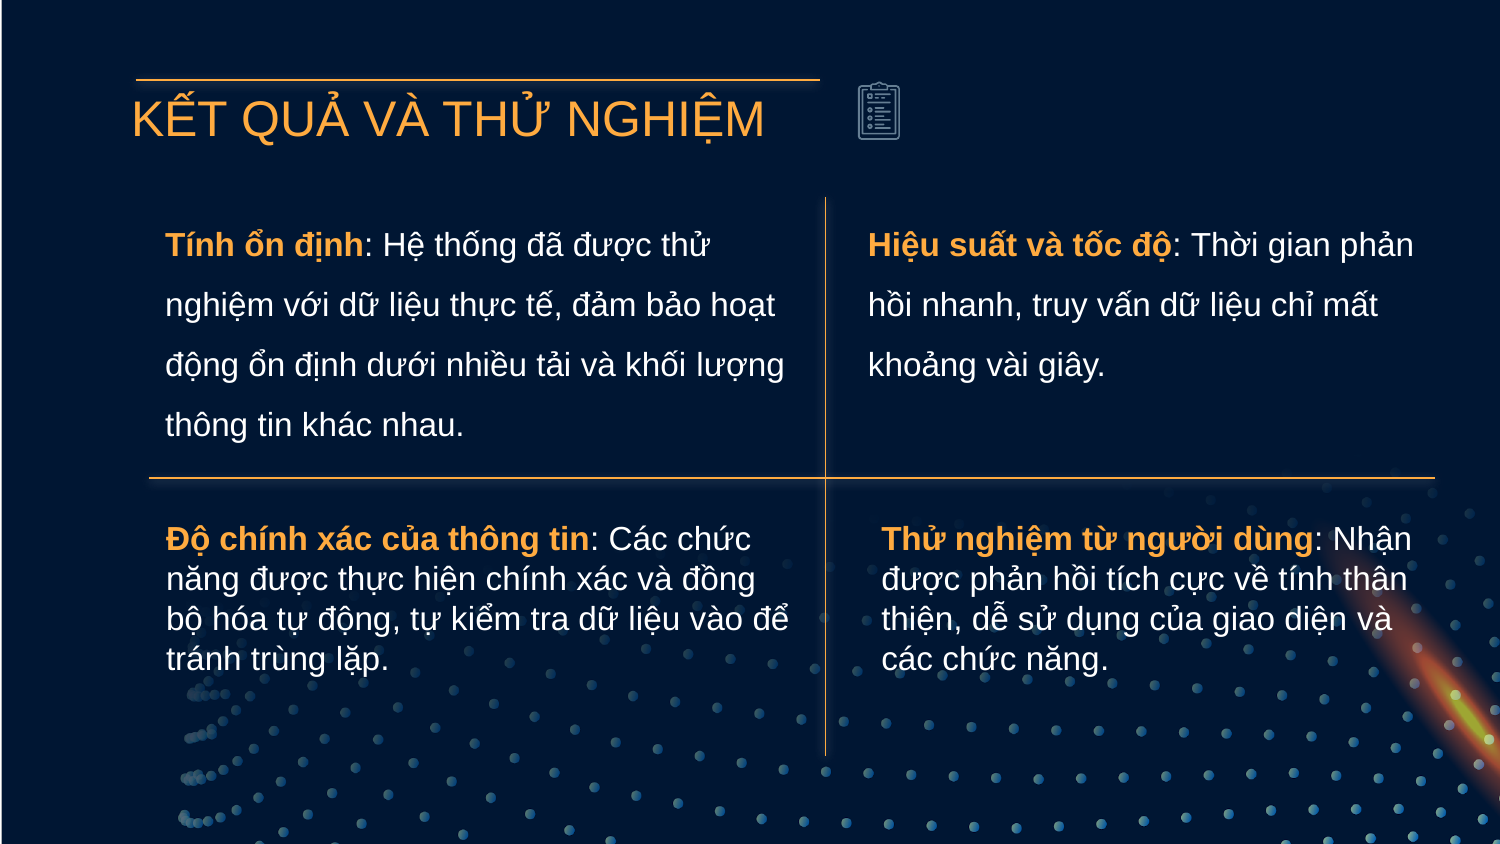

KẾT QUẢ VÀ THỬ NGHIỆM

	Tính ổn định: Hệ thống đã được thử nghiệm với dữ liệu thực tế, đảm bảo hoạt động ổn định dưới nhiều tải và khối lượng thông tin khác nhau.
	Hiệu suất và tốc độ: Thời gian phản hồi nhanh, truy vấn dữ liệu chỉ mất khoảng vài giây.
Thử nghiệm từ người dùng: Nhận được phản hồi tích cực về tính thân thiện, dễ sử dụng của giao diện và các chức năng.

Độ chính xác của thông tin: Các chức năng được thực hiện chính xác và đồng bộ hóa tự động, tự kiểm tra dữ liệu vào để tránh trùng lặp.